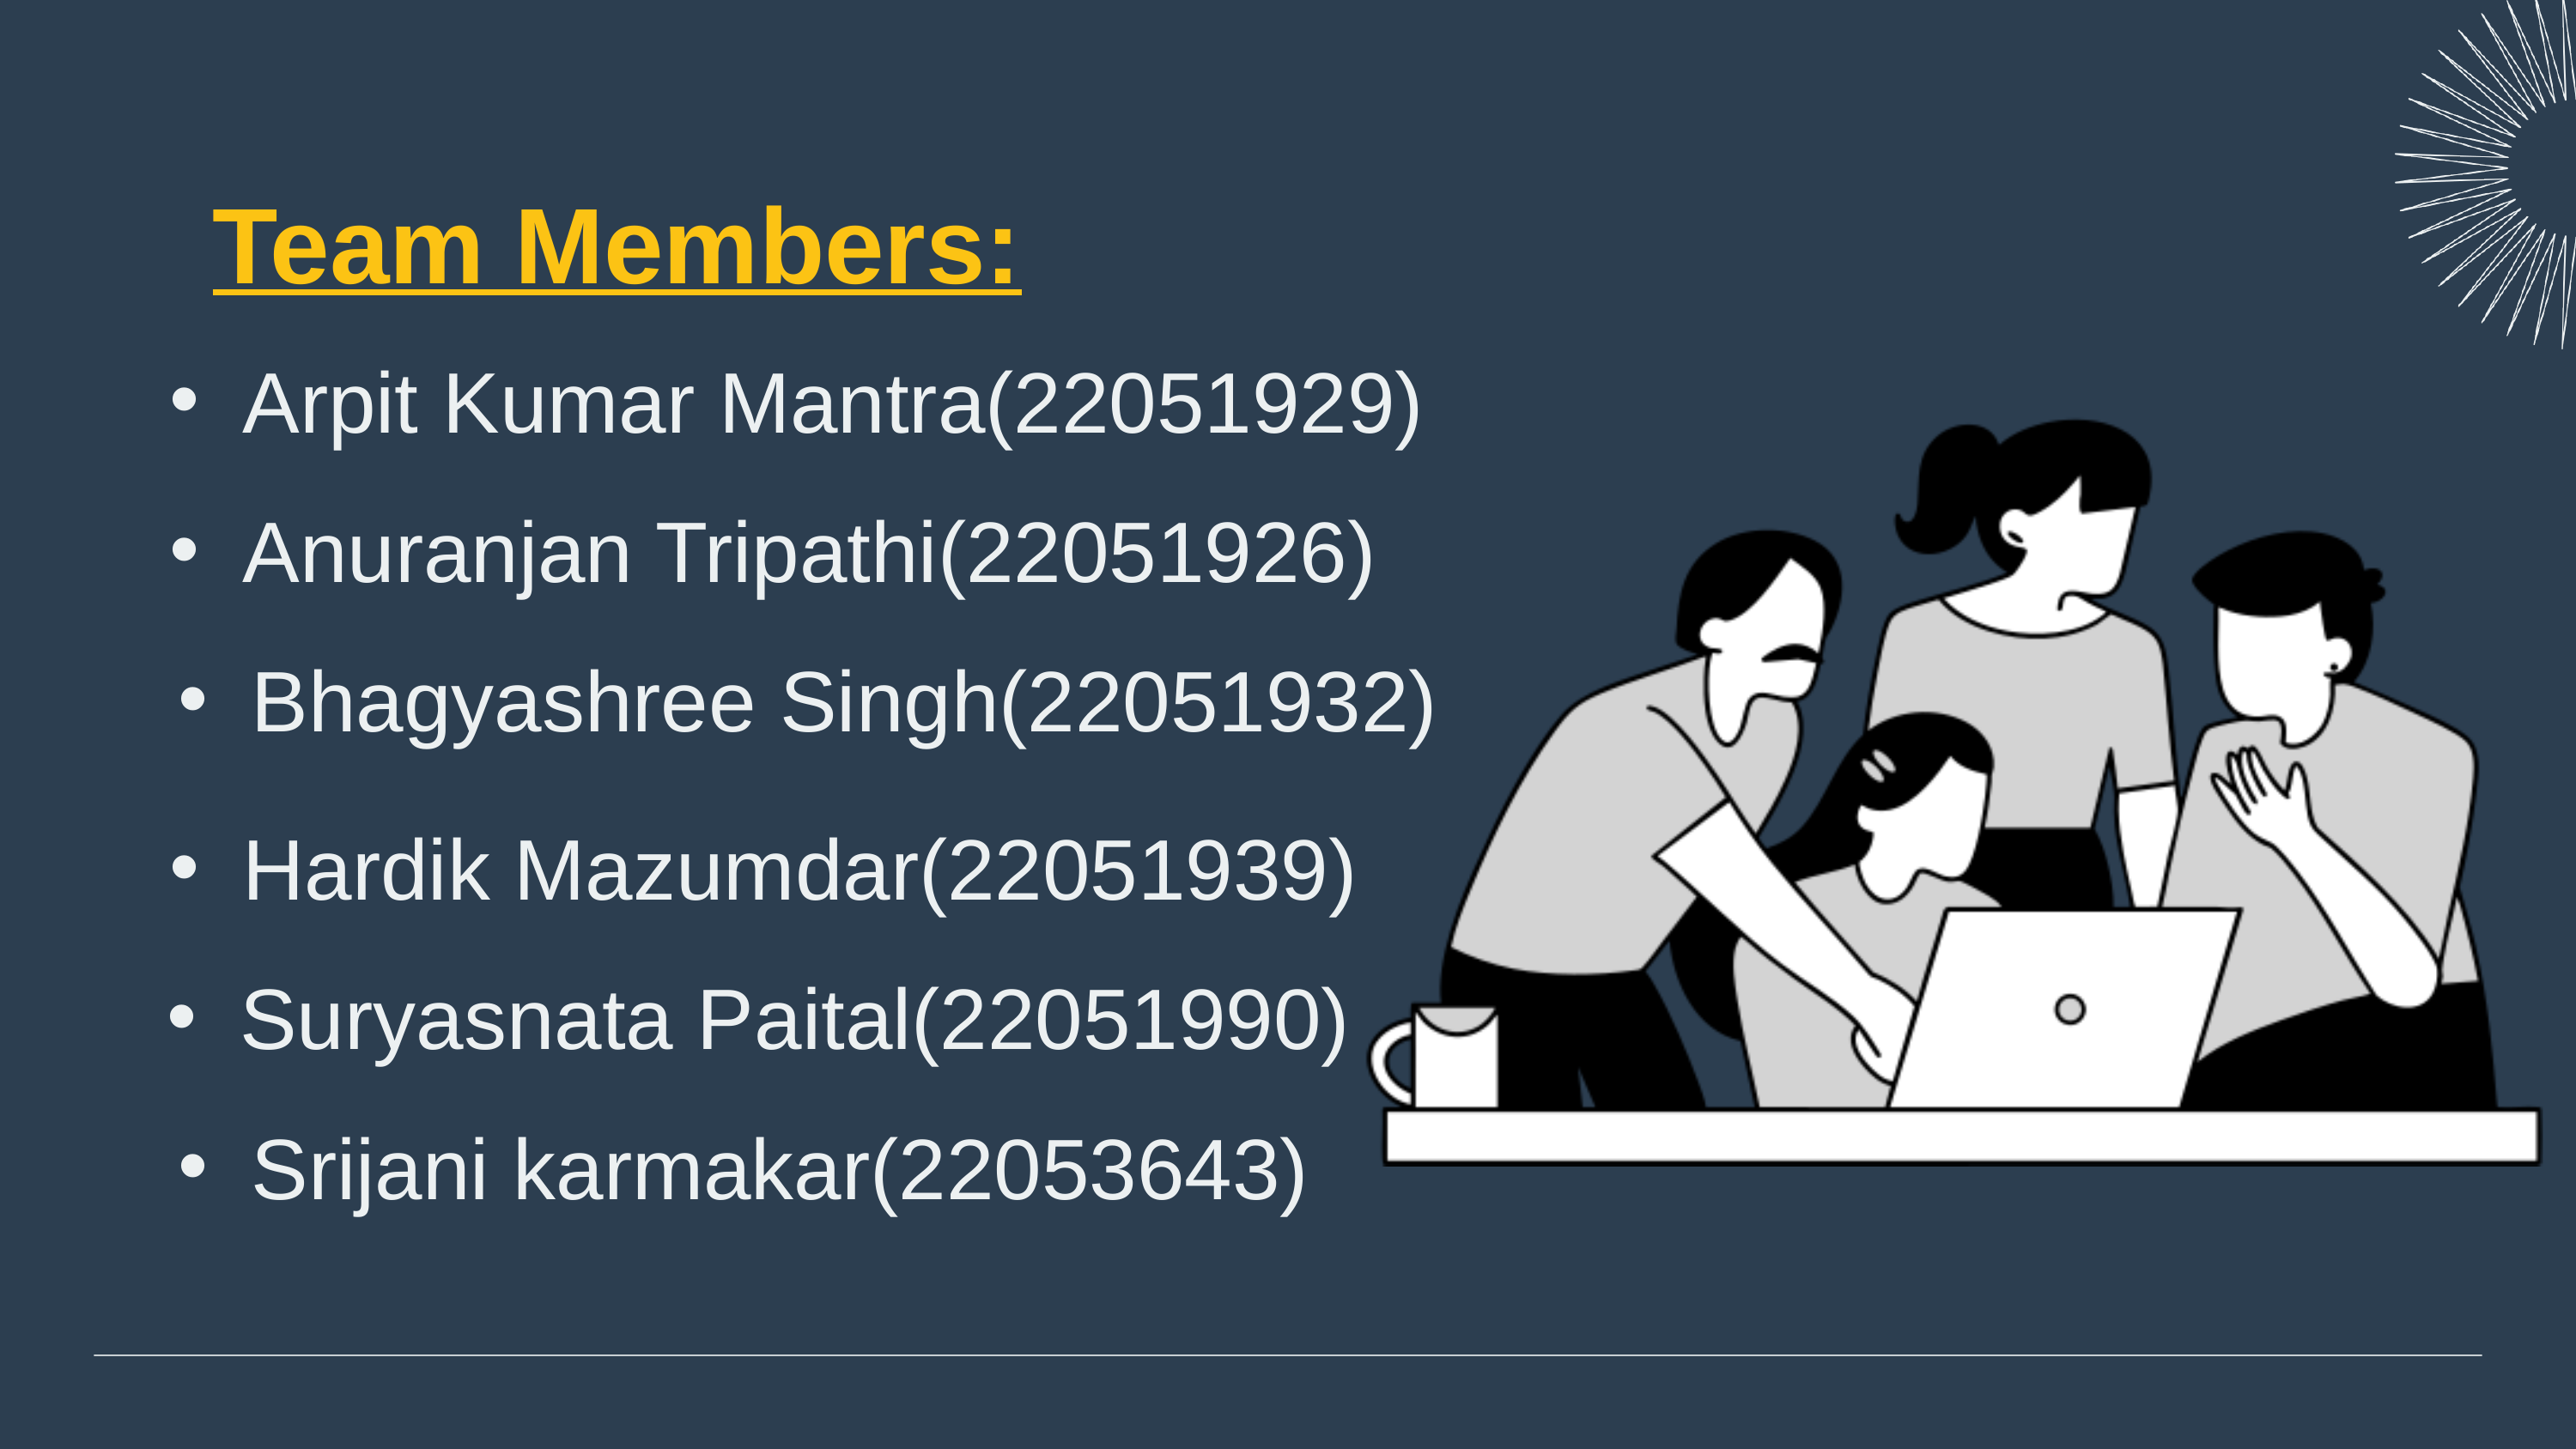

Team Members:
Arpit Kumar Mantra(22051929)

Anuranjan Tripathi(22051926)
Bhagyashree Singh(22051932)
Hardik Mazumdar(22051939)
Suryasnata Paital(22051990)
Srijani karmakar(22053643)